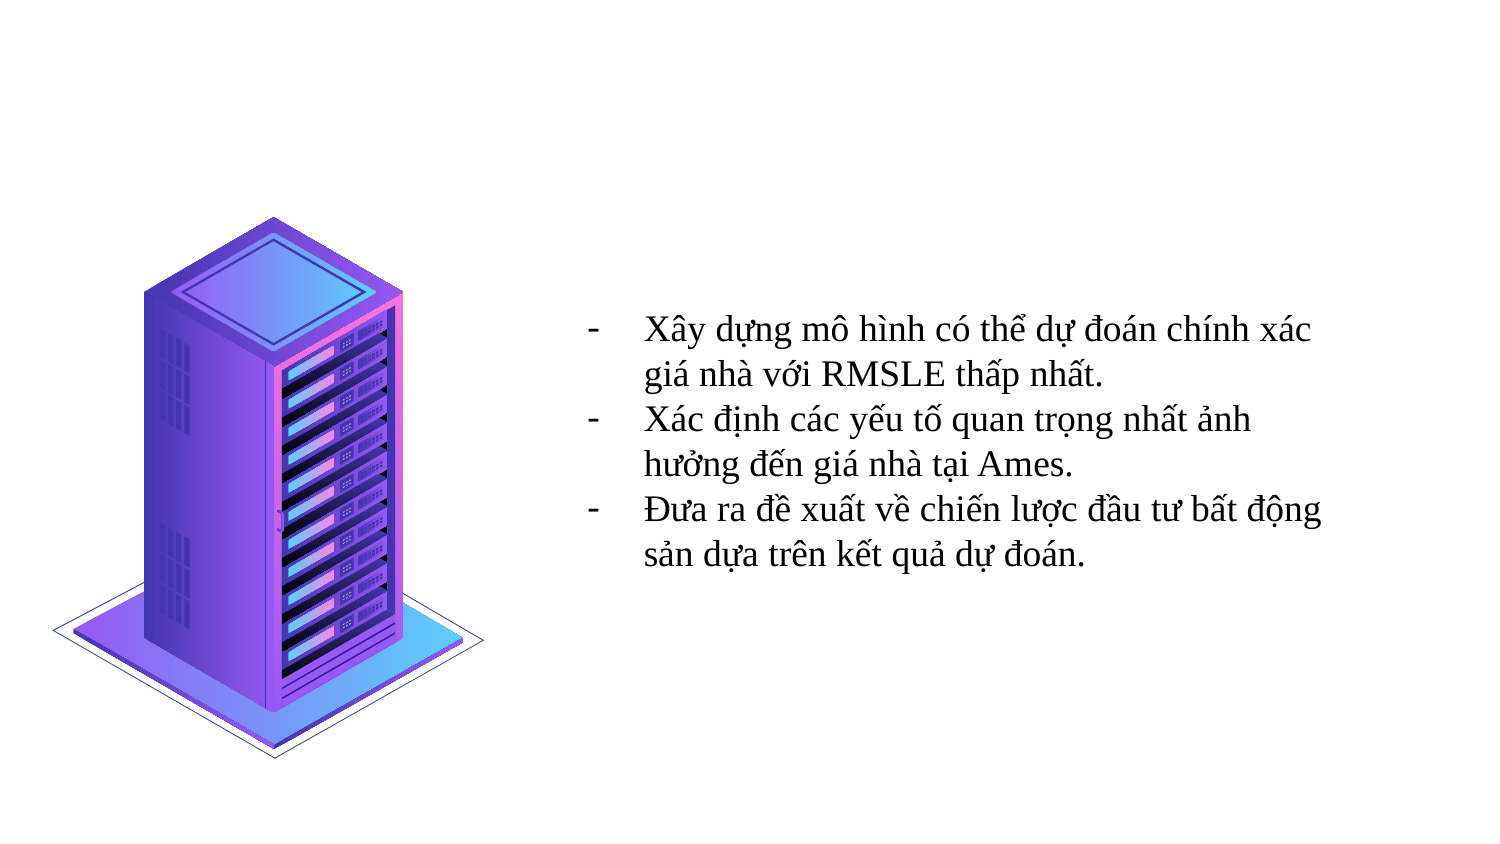

Xây dựng mô hình có thể dự đoán chính xác giá nhà với RMSLE thấp nhất.
Xác định các yếu tố quan trọng nhất ảnh hưởng đến giá nhà tại Ames.
Đưa ra đề xuất về chiến lược đầu tư bất động sản dựa trên kết quả dự đoán.